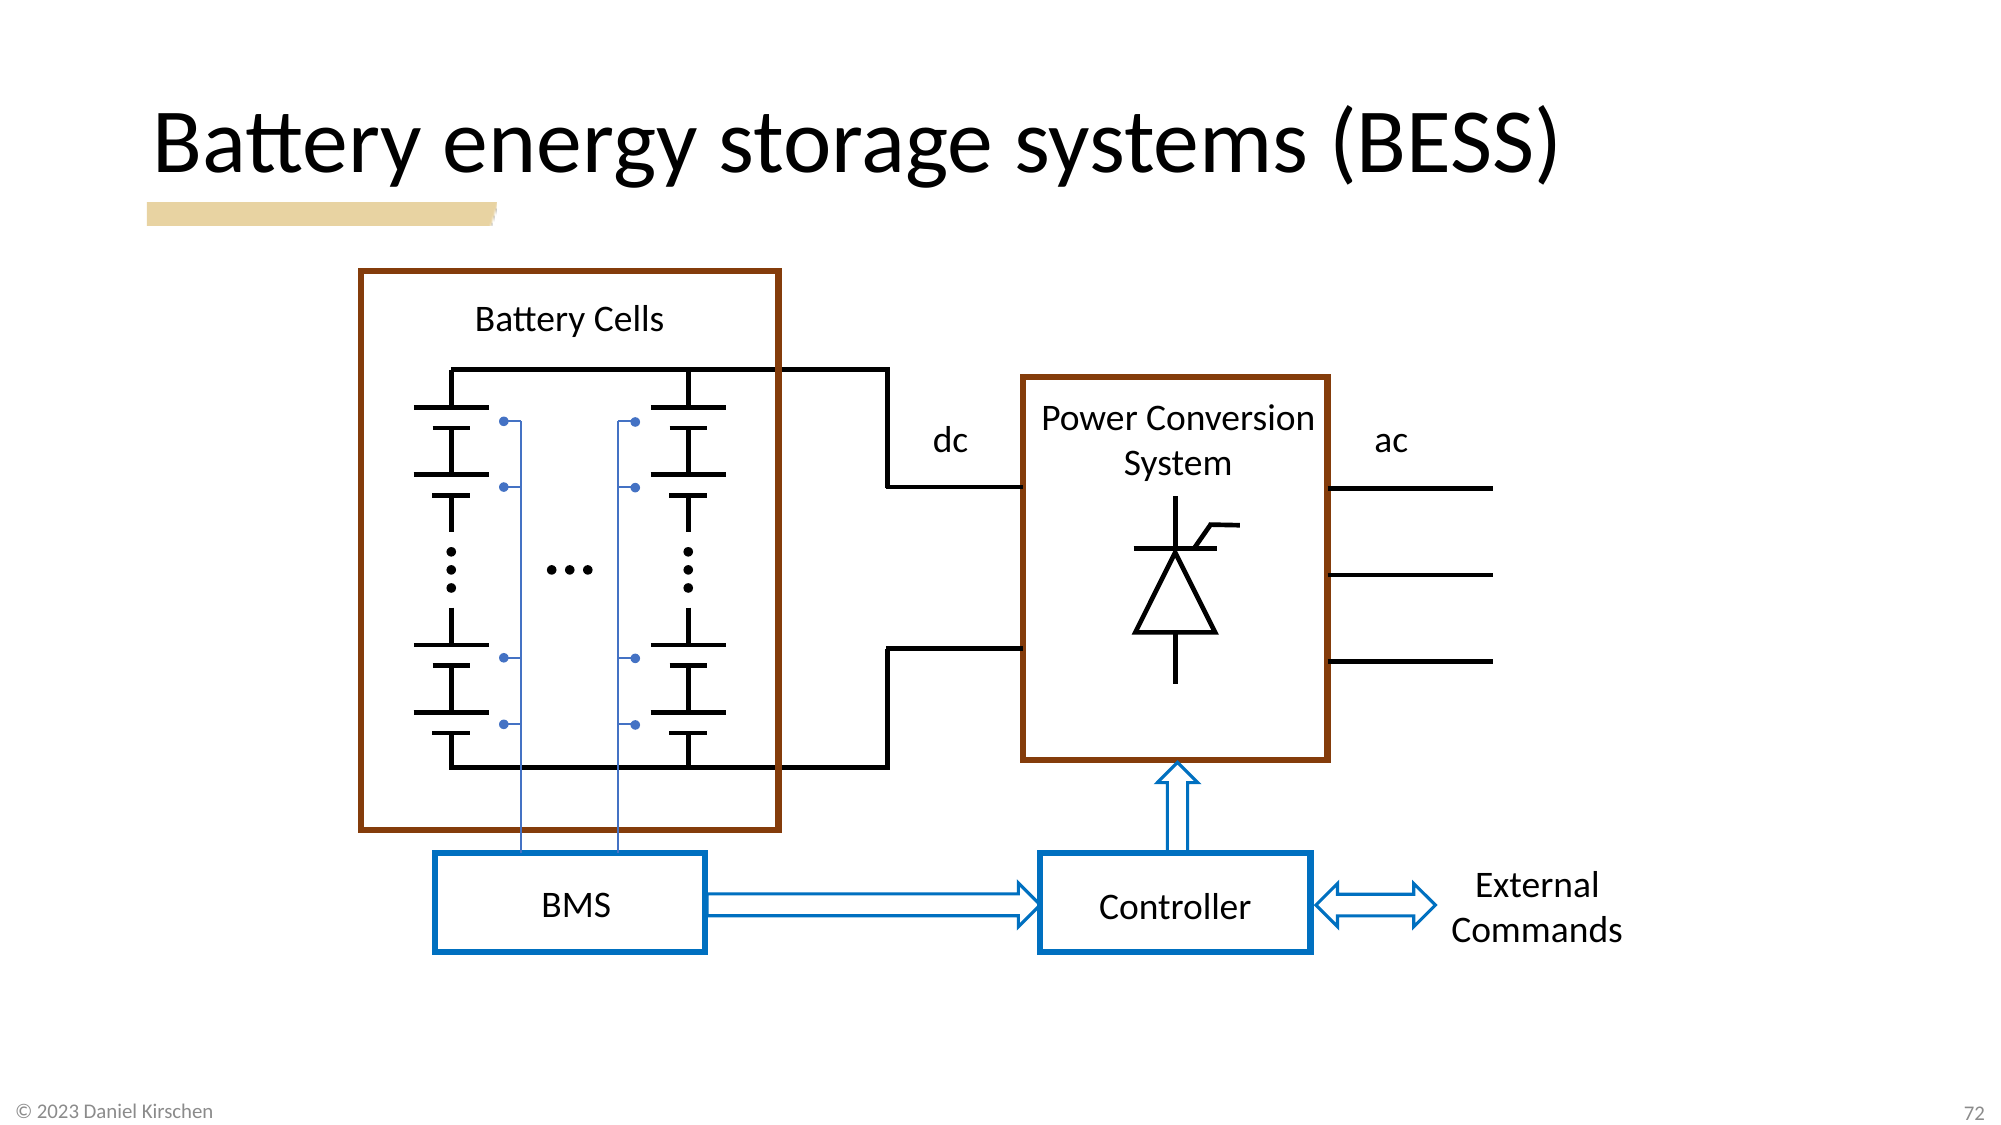

# Battery energy storage systems (BESS)

Battery Cells

Power Conversion
System
dc
ac

External
Commands
BMS
Controller

72
© 2023 Daniel Kirschen